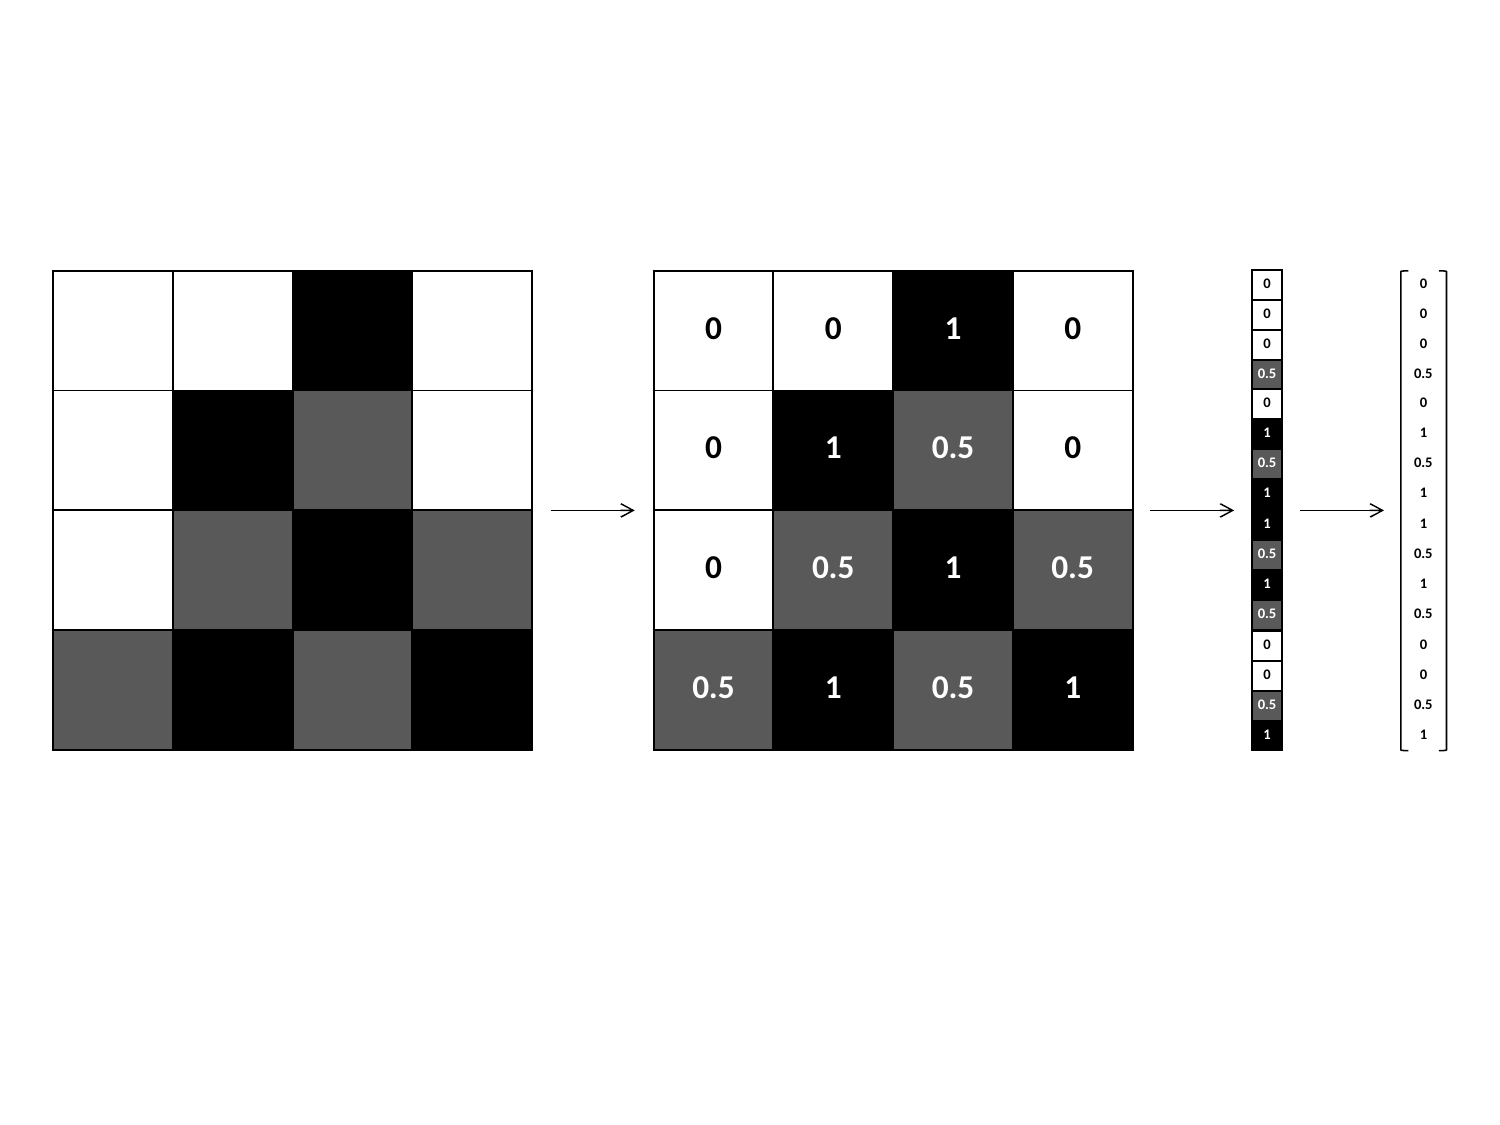

| 0 |
| --- |
| 0 |
| 0 |
| 0.5 |
| 0 |
| --- |
| 0 |
| 0 |
| 0.5 |
|  |  |  |  |
| --- | --- | --- | --- |
|  |  |  |  |
|  |  |  |  |
|  |  |  |  |
| 0 | 0 | 1 | 0 |
| --- | --- | --- | --- |
| 0 | 1 | 0.5 | 0 |
| 0 | 0.5 | 1 | 0.5 |
| 0.5 | 1 | 0.5 | 1 |

| 0 |
| --- |
| 1 |
| 0.5 |
| 1 |
| 0 |
| --- |
| 1 |
| 0.5 |
| 1 |
| 1 |
| --- |
| 0.5 |
| 1 |
| 0.5 |
| 1 |
| --- |
| 0.5 |
| 1 |
| 0.5 |
| 0 |
| --- |
| 0 |
| 0.5 |
| 1 |
| 0 |
| --- |
| 0 |
| 0.5 |
| 1 |